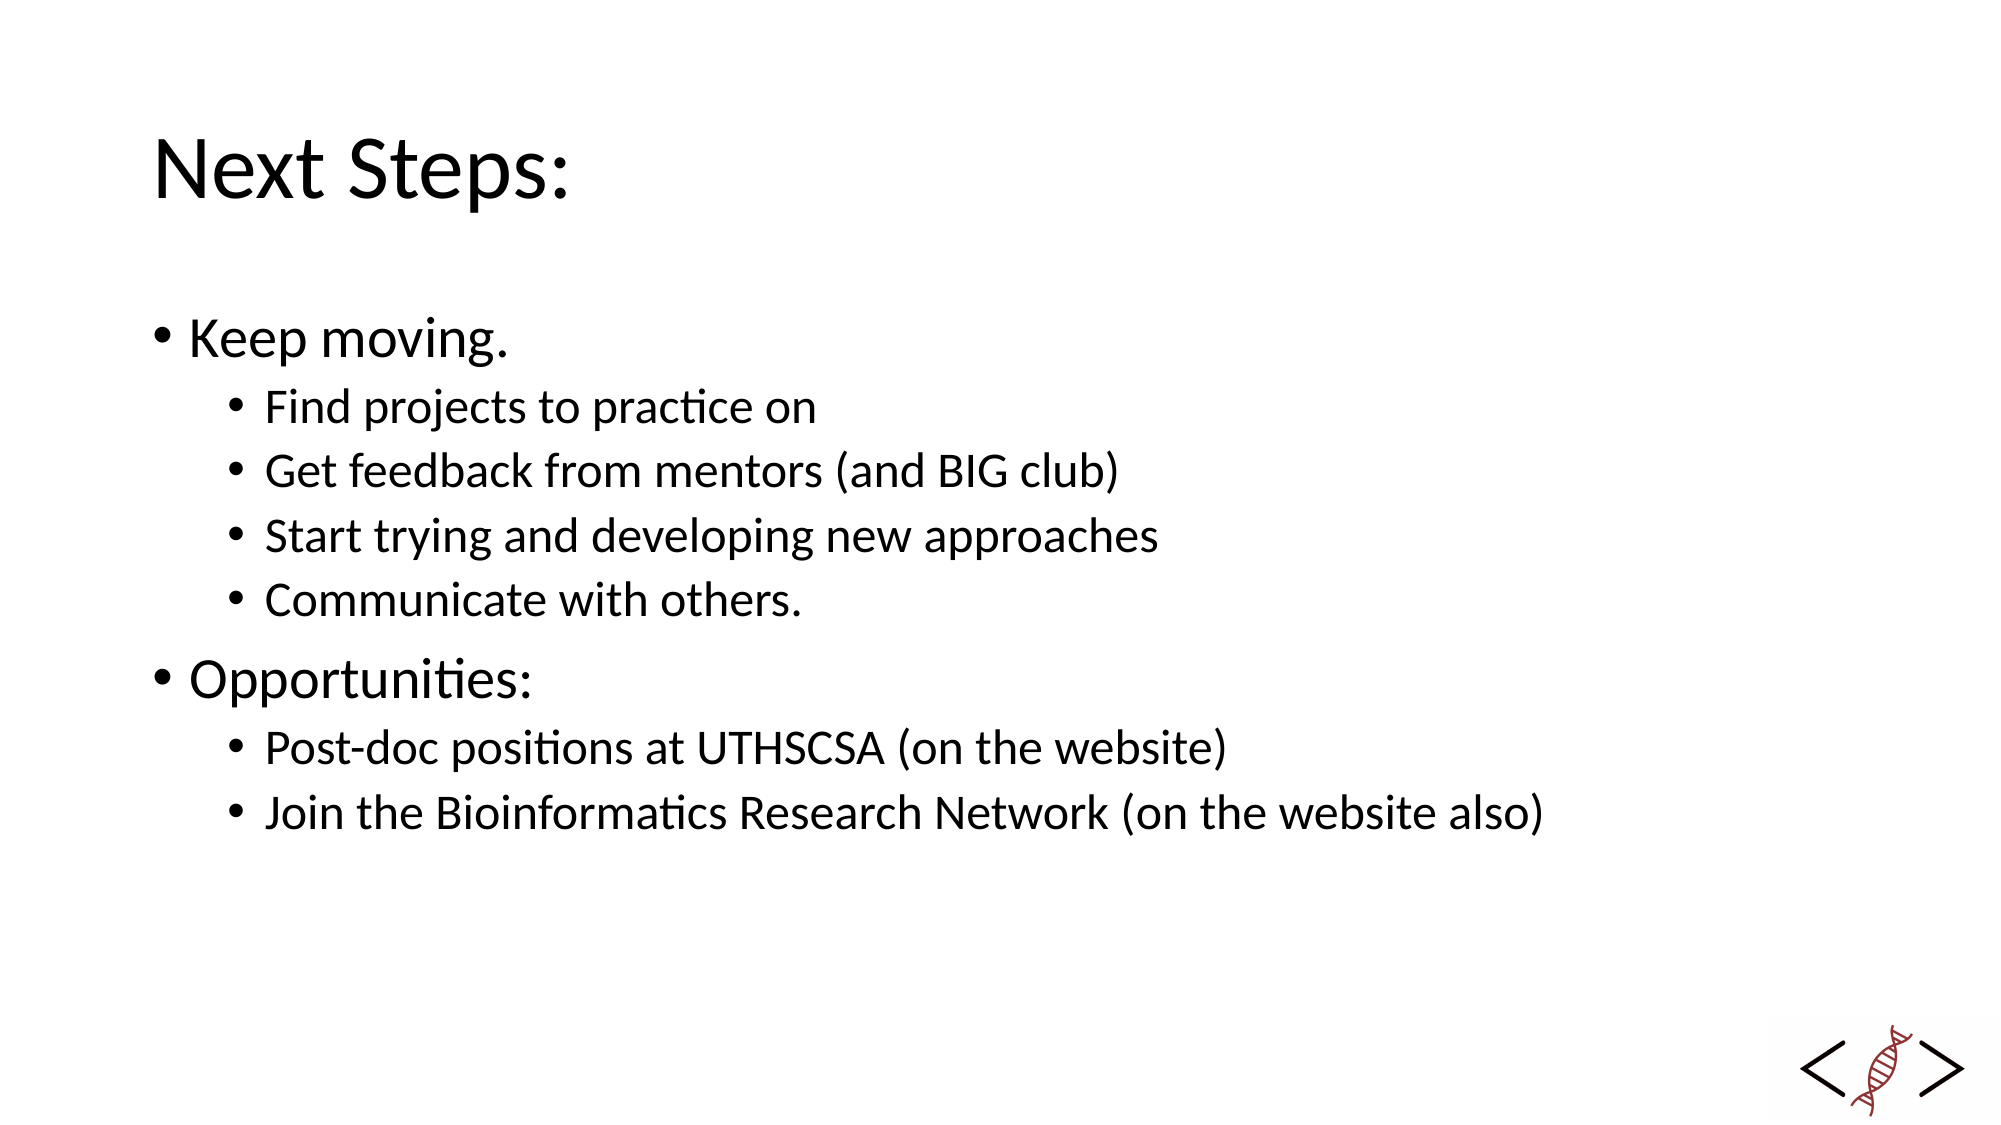

# Next Steps:
Keep moving.
Find projects to practice on
Get feedback from mentors (and BIG club)
Start trying and developing new approaches
Communicate with others.
Opportunities:
Post-doc positions at UTHSCSA (on the website)
Join the Bioinformatics Research Network (on the website also)